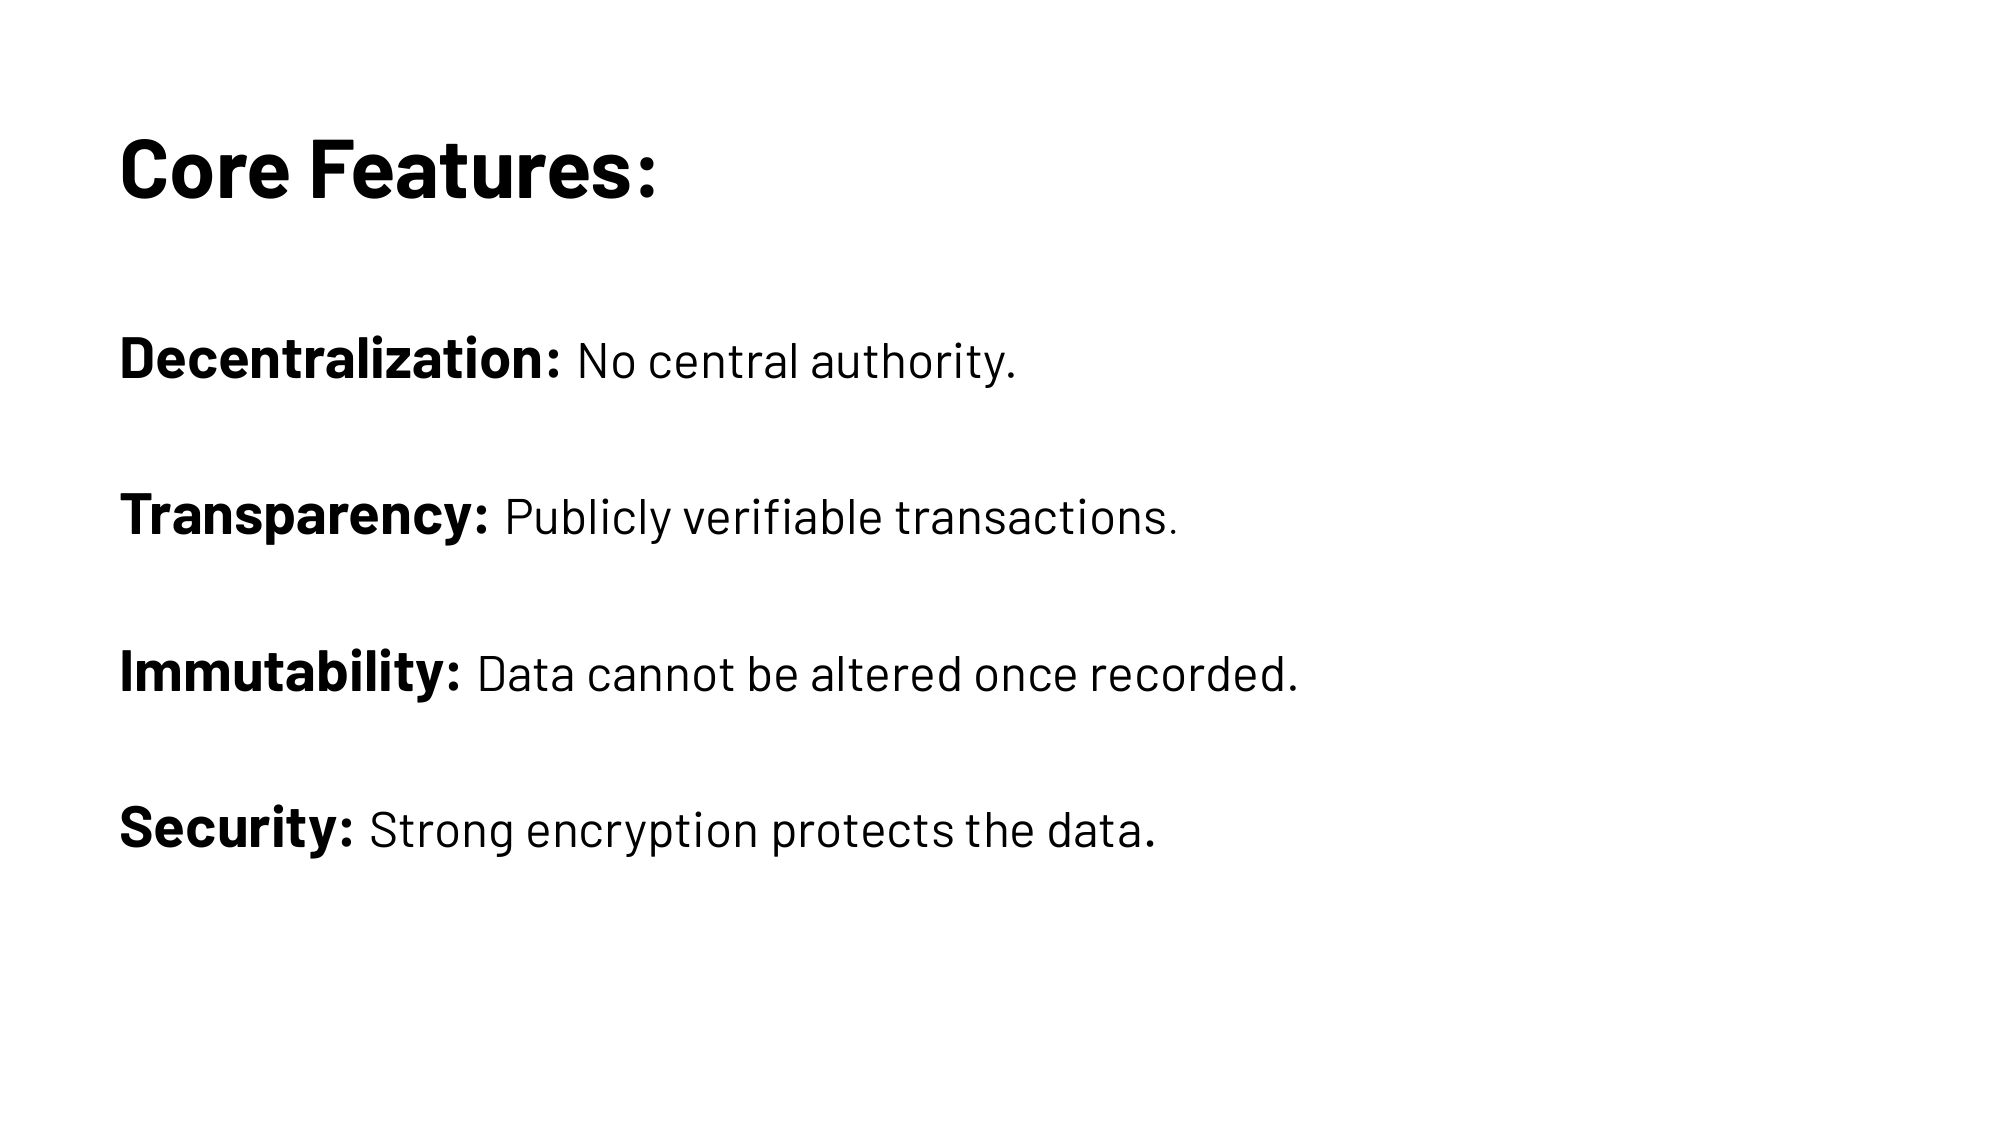

Core Features:

Decentralization: No central authority.

Transparency: Publicly verifiable transactions.

Immutability: Data cannot be altered once recorded.

Security: Strong encryption protects the data.